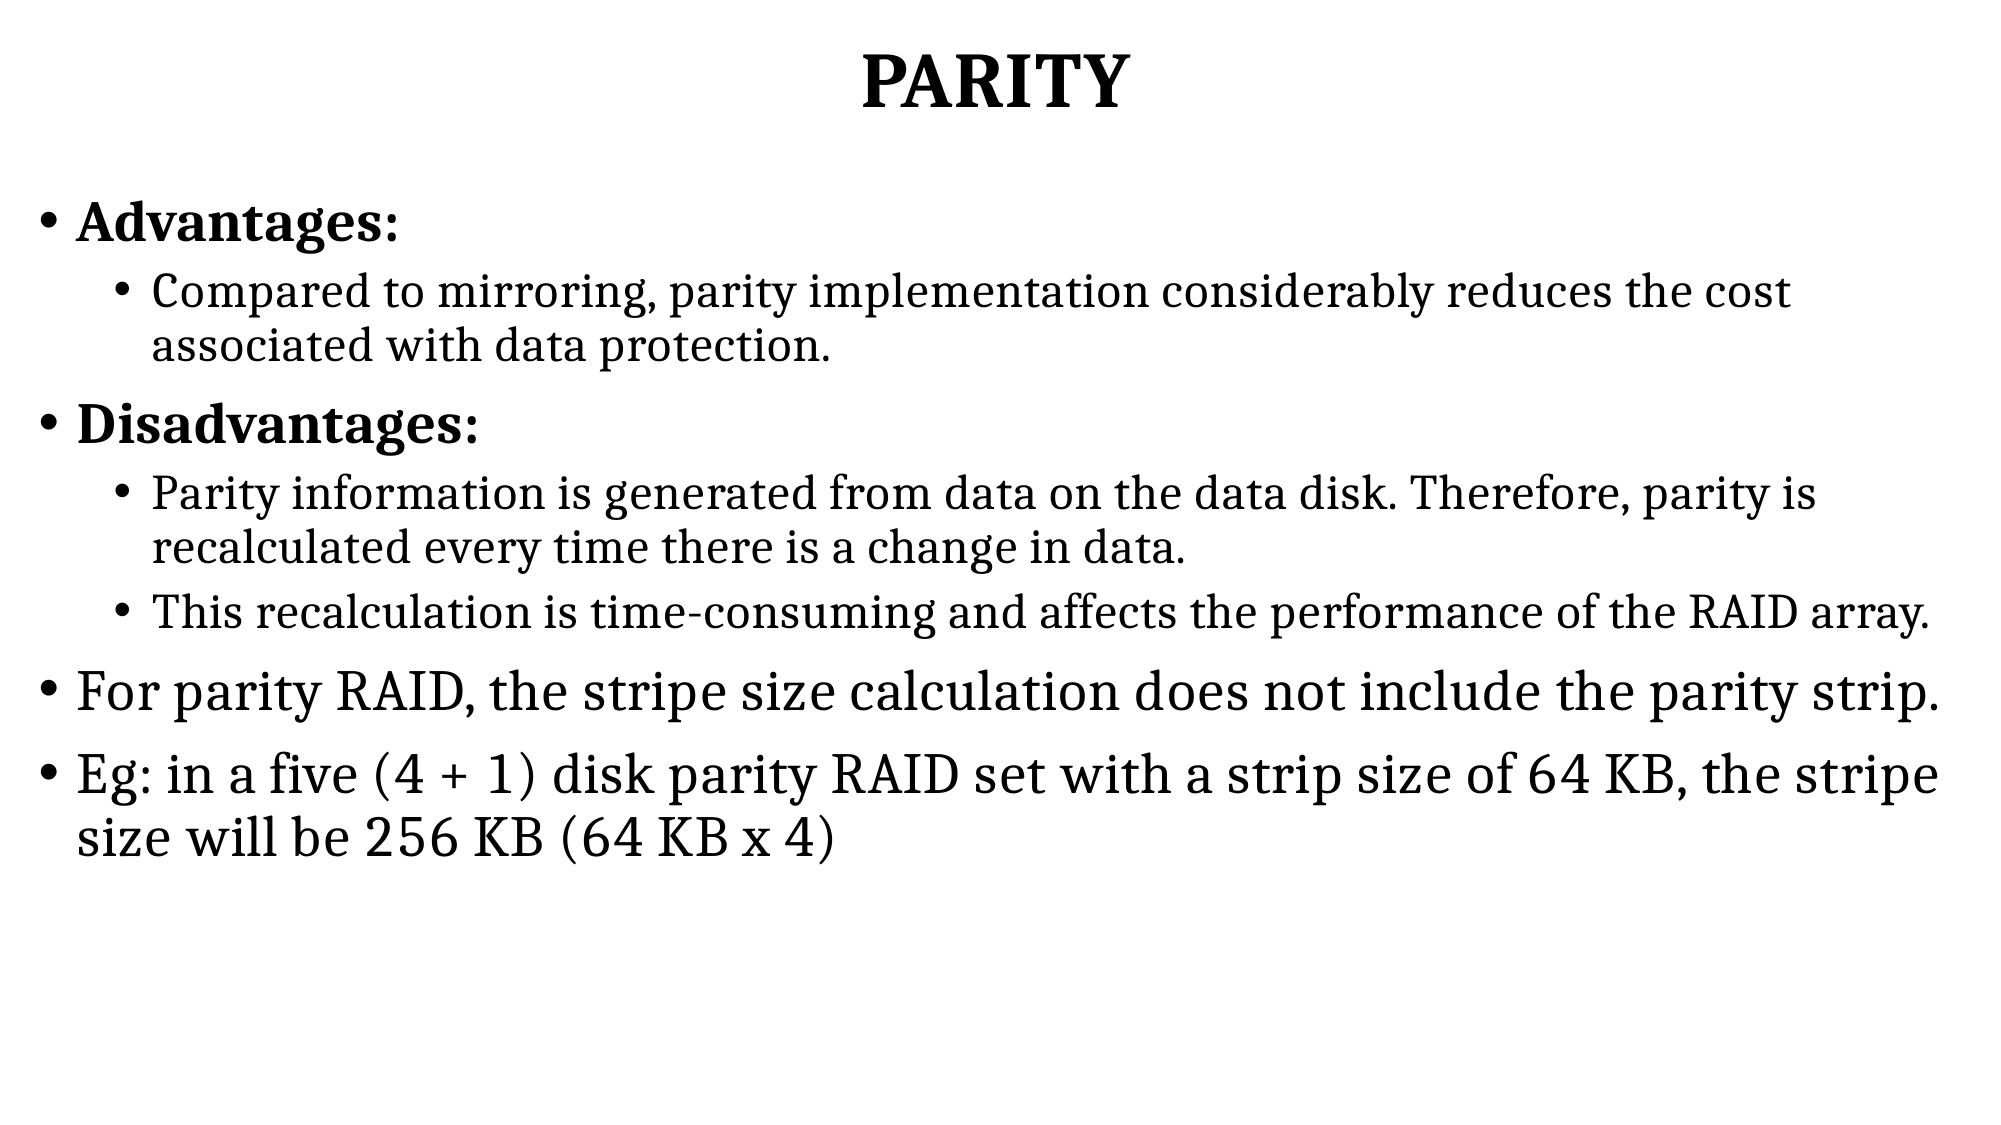

# PARITY
Advantages:
Compared to mirroring, parity implementation considerably reduces the cost associated with data protection.
Disadvantages:
Parity information is generated from data on the data disk. Therefore, parity is recalculated every time there is a change in data.
This recalculation is time-consuming and affects the performance of the RAID array.
For parity RAID, the stripe size calculation does not include the parity strip.
Eg: in a five (4 + 1) disk parity RAID set with a strip size of 64 KB, the stripe size will be 256 KB (64 KB x 4)